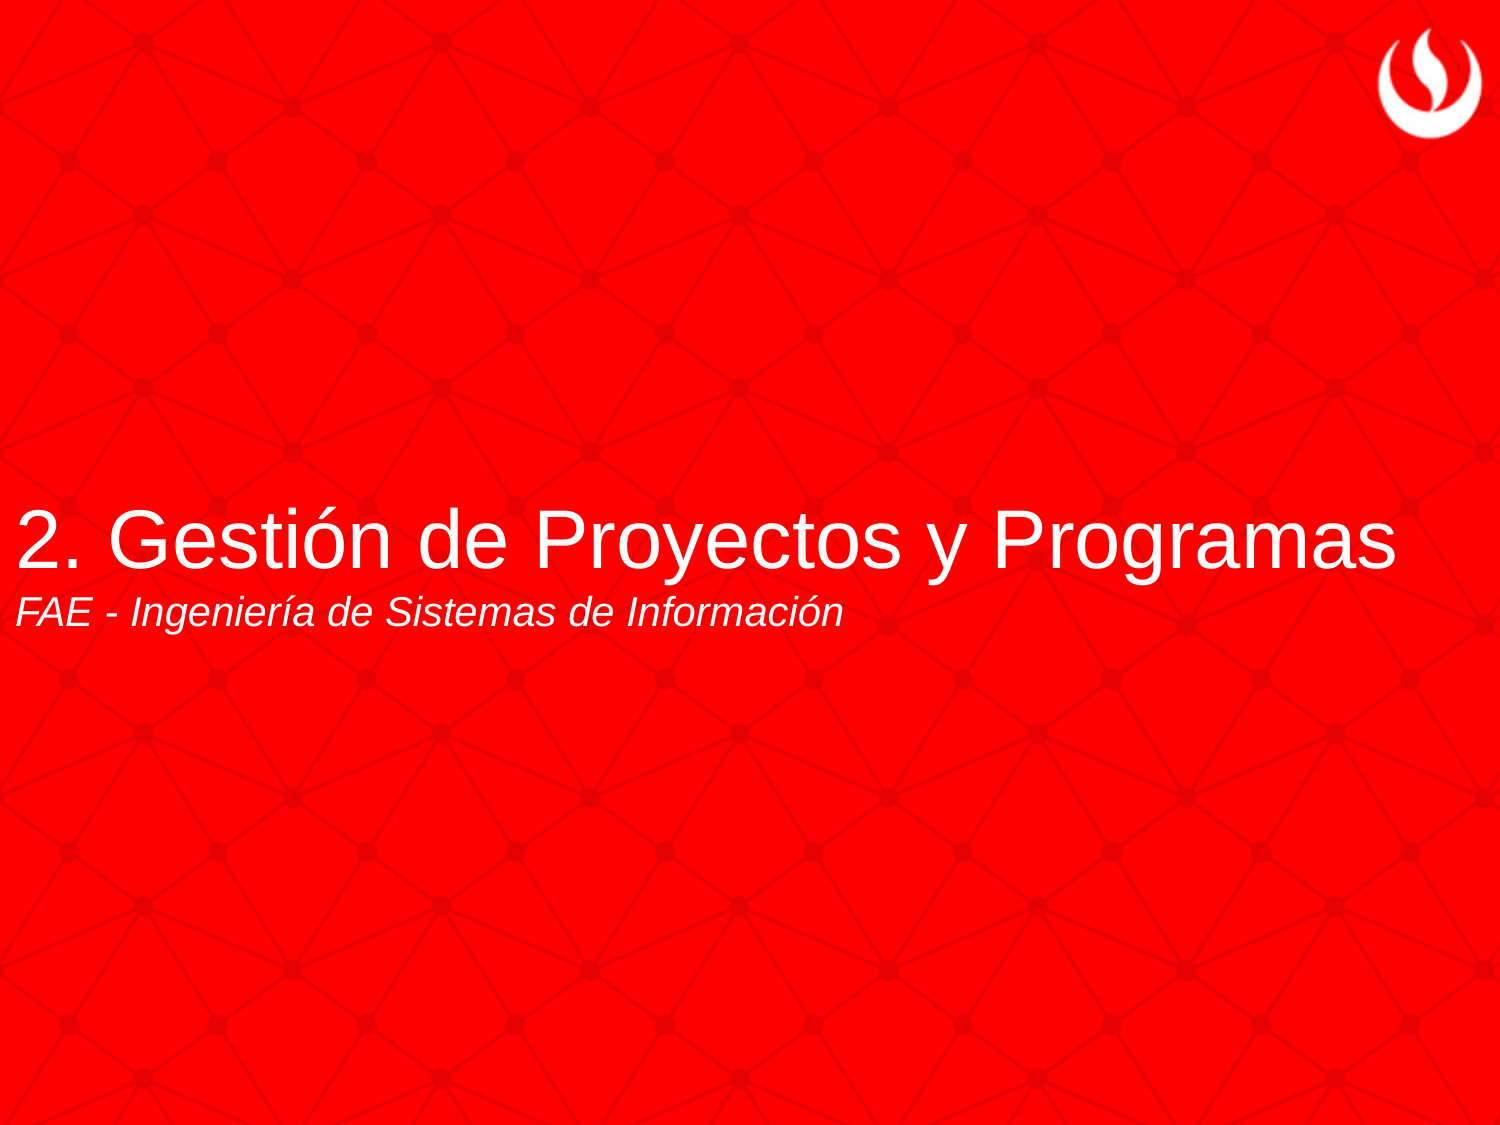

2. Gestión de Proyectos y Programas
FAE - Ingeniería de Sistemas de Información